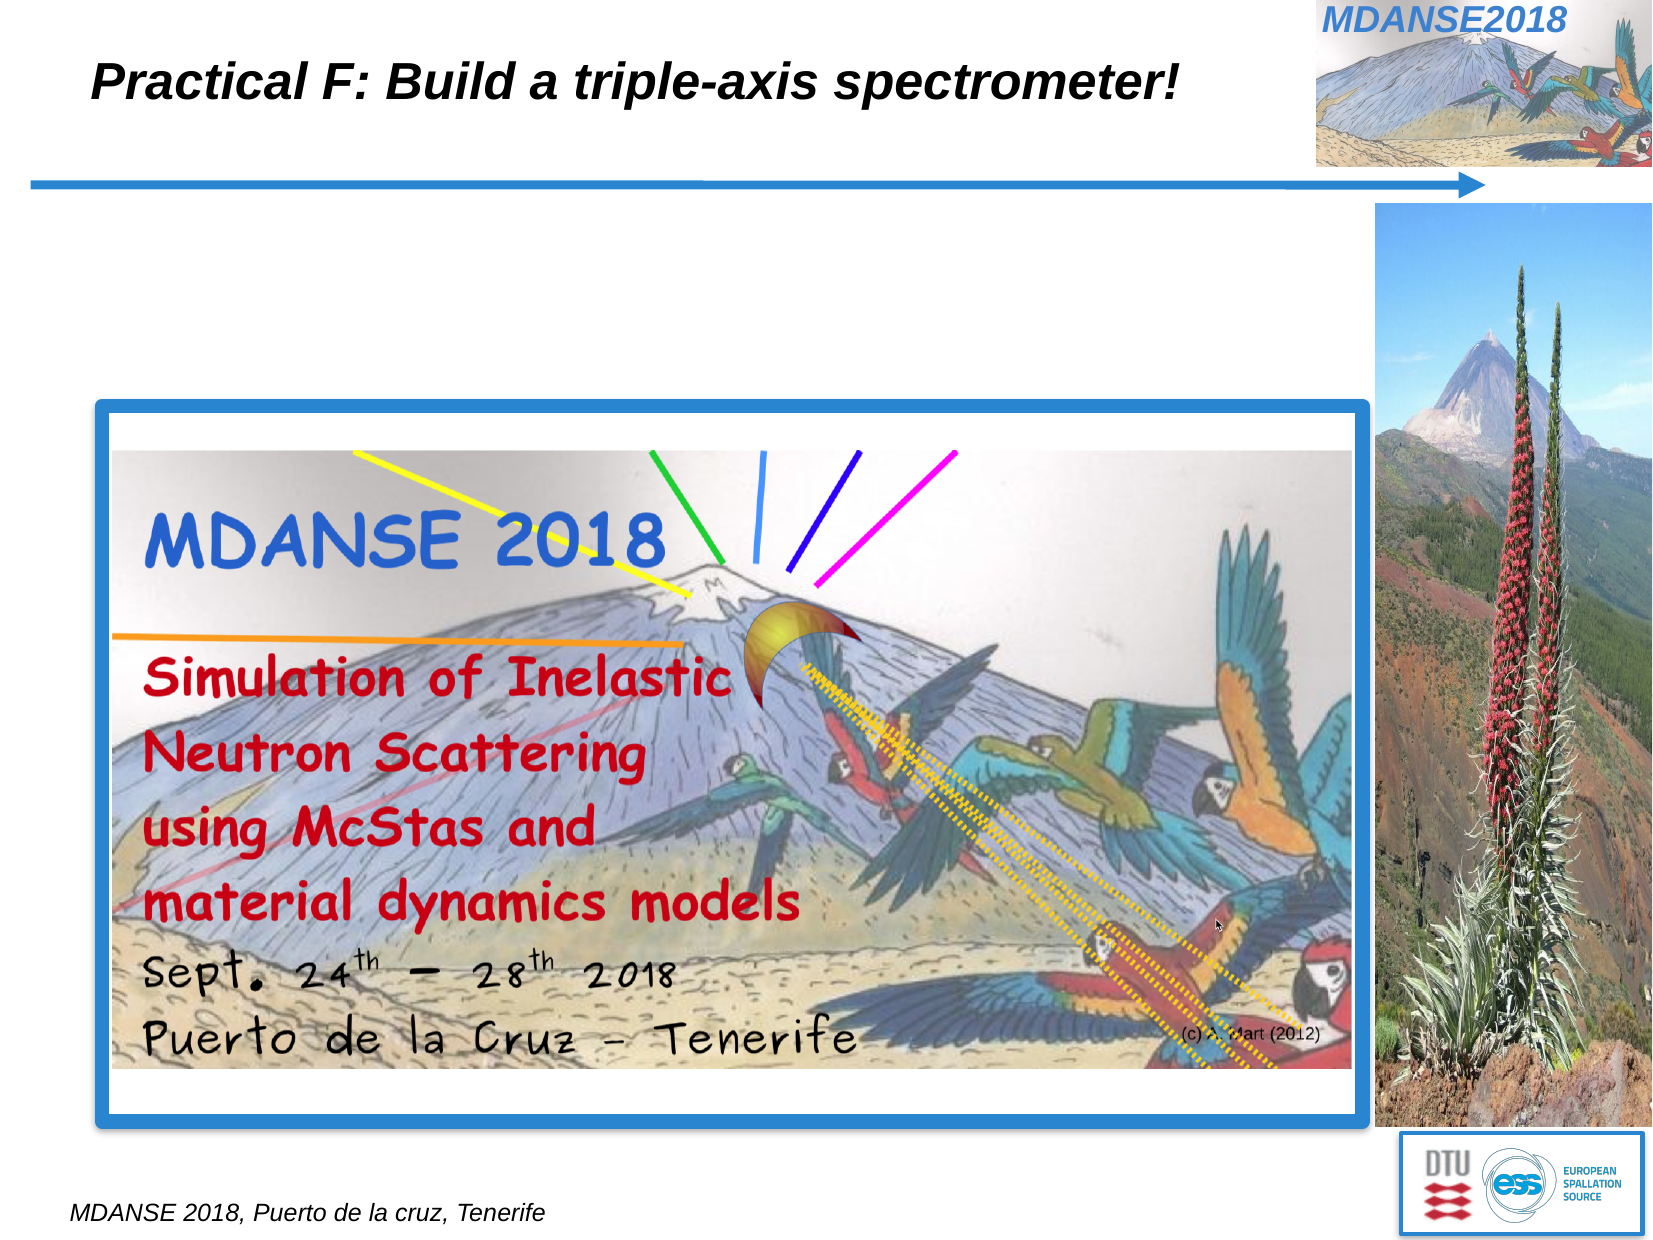

Practical F: Build a triple-axis spectrometer!
1